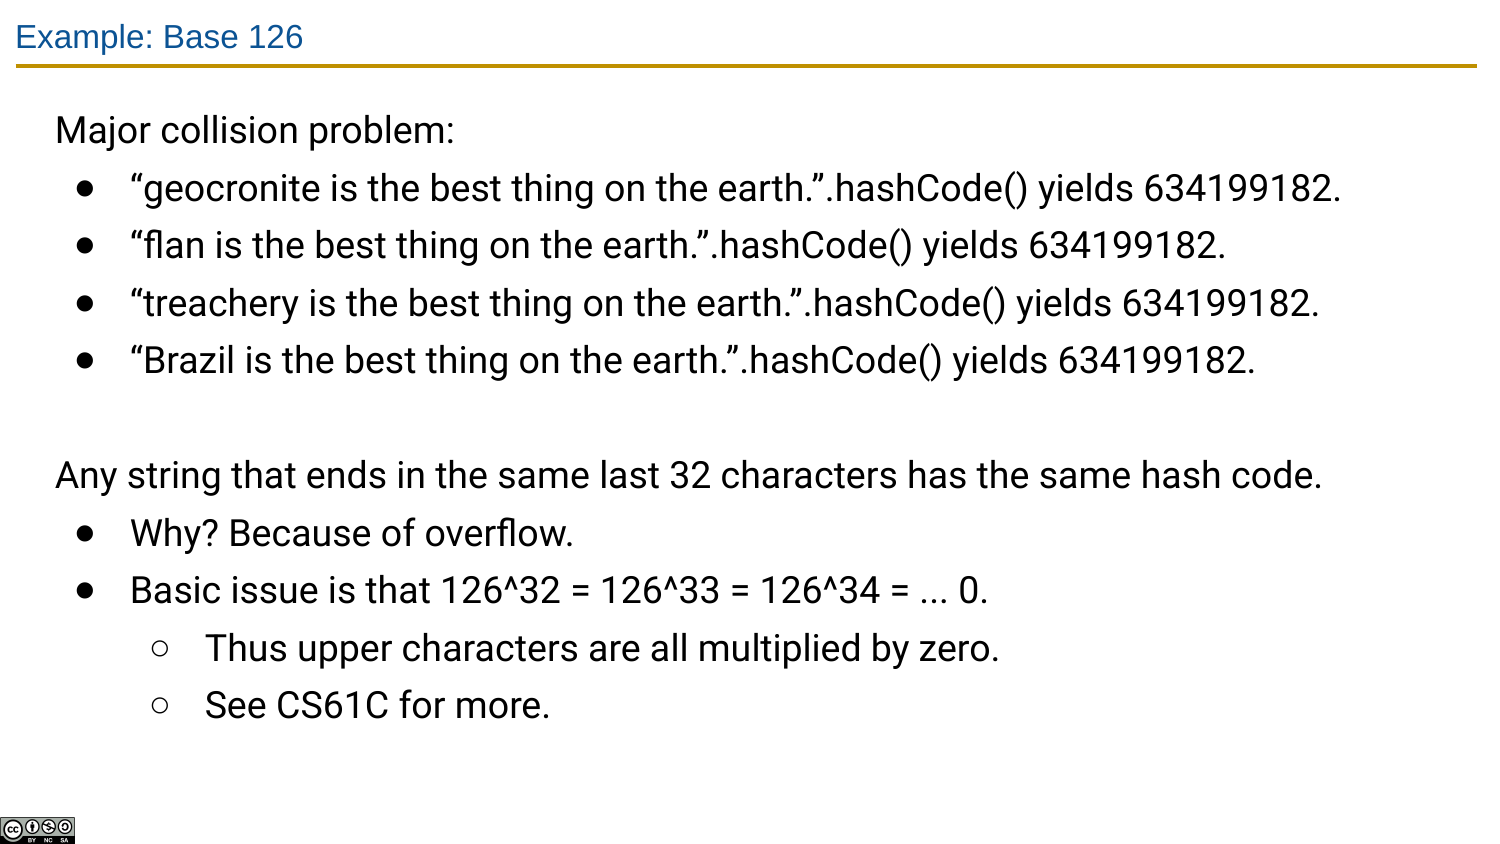

# Example: Base 126
Major collision problem:
“geocronite is the best thing on the earth.”.hashCode() yields 634199182.
“flan is the best thing on the earth.”.hashCode() yields 634199182.
“treachery is the best thing on the earth.”.hashCode() yields 634199182.
“Brazil is the best thing on the earth.”.hashCode() yields 634199182.

Any string that ends in the same last 32 characters has the same hash code.
Why? Because of overflow.
Basic issue is that 126^32 = 126^33 = 126^34 = ... 0.
Thus upper characters are all multiplied by zero.
See CS61C for more.